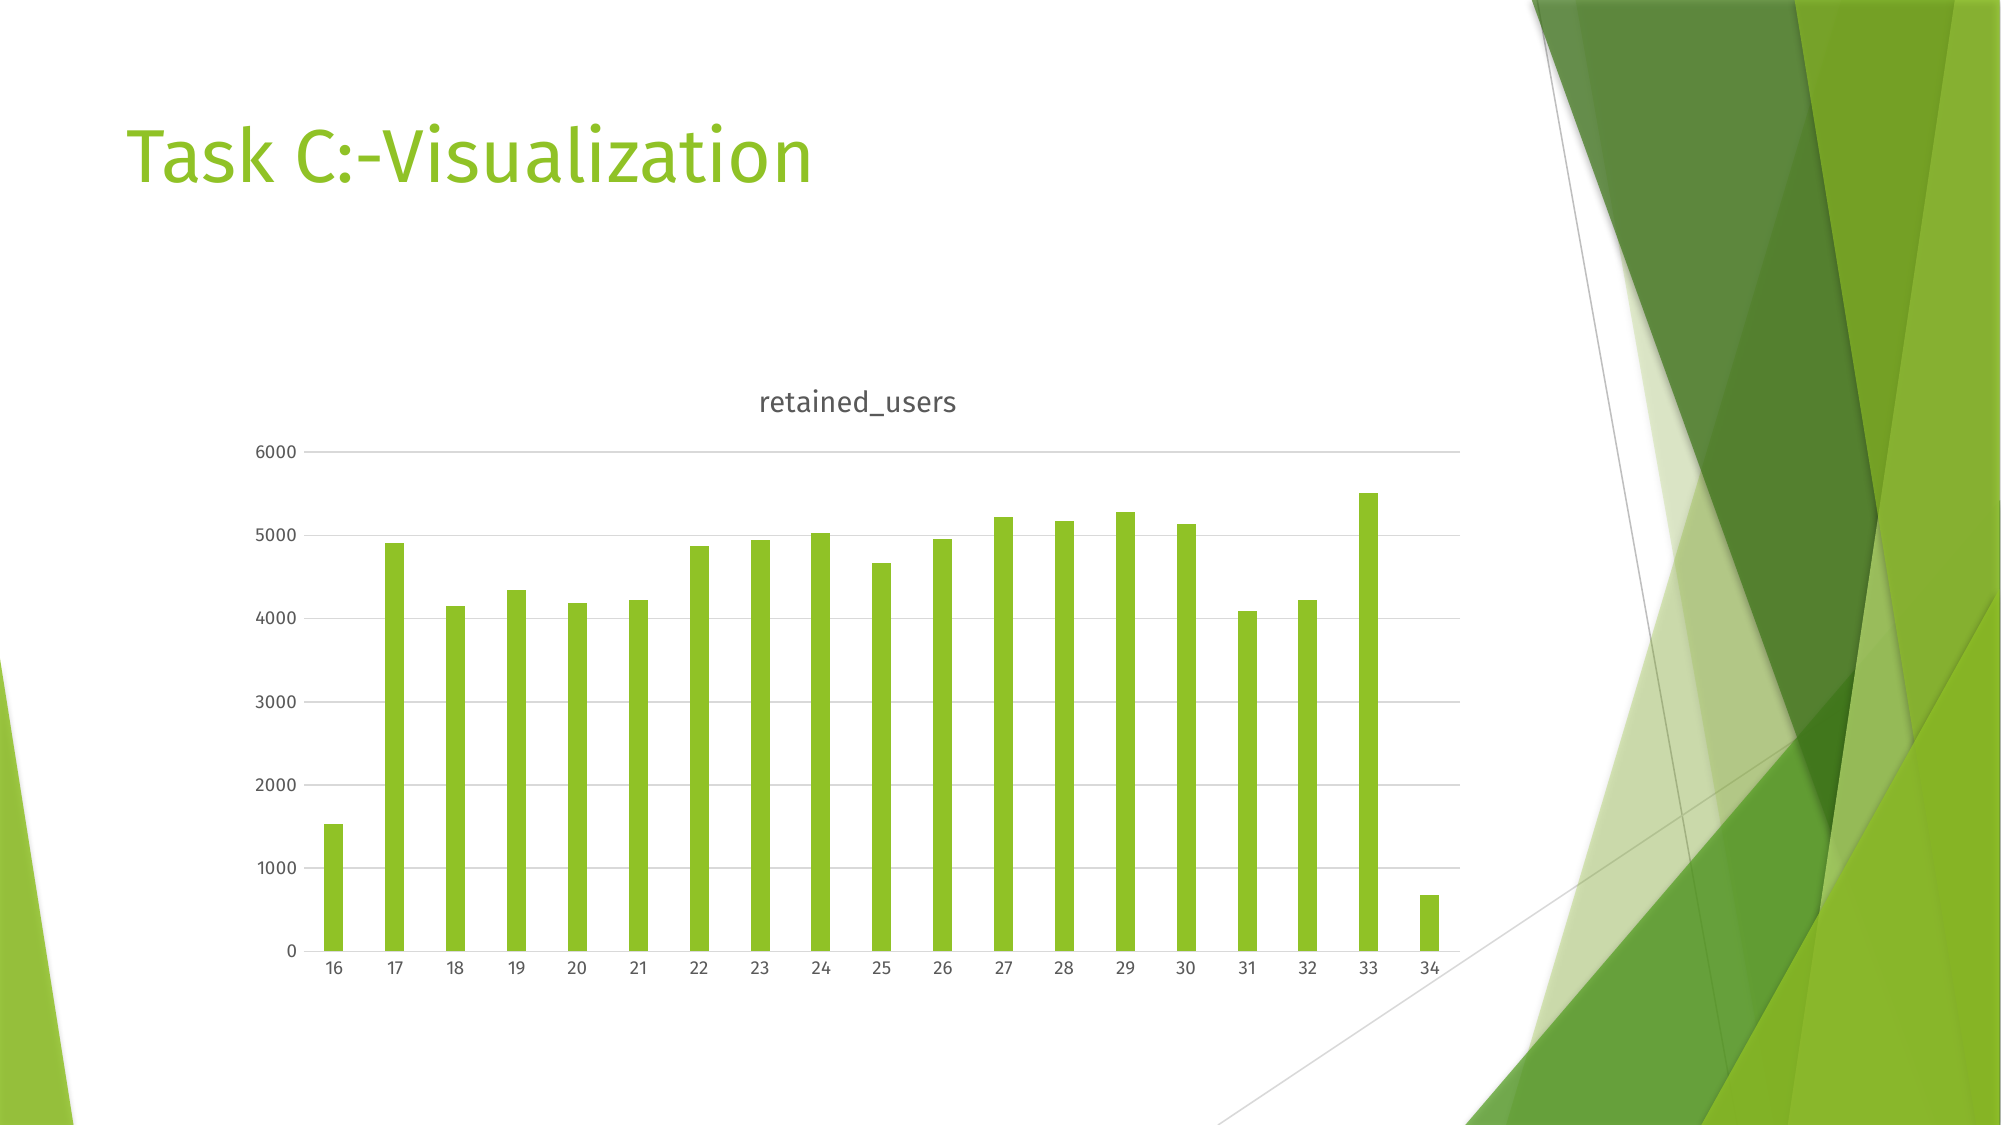

# Task C:-Visualization

### Chart:

| Category | retained_users |
|---|---|
| 16 | 1526.0 |
| 17 | 4914.0 |
| 18 | 4156.0 |
| 19 | 4340.0 |
| 20 | 4184.0 |
| 21 | 4220.0 |
| 22 | 4872.0 |
| 23 | 4940.0 |
| 24 | 5034.0 |
| 25 | 4664.0 |
| 26 | 4954.0 |
| 27 | 5222.0 |
| 28 | 5170.0 |
| 29 | 5278.0 |
| 30 | 5134.0 |
| 31 | 4094.0 |
| 32 | 4218.0 |
| 33 | 5508.0 |
| 34 | 672.0 |